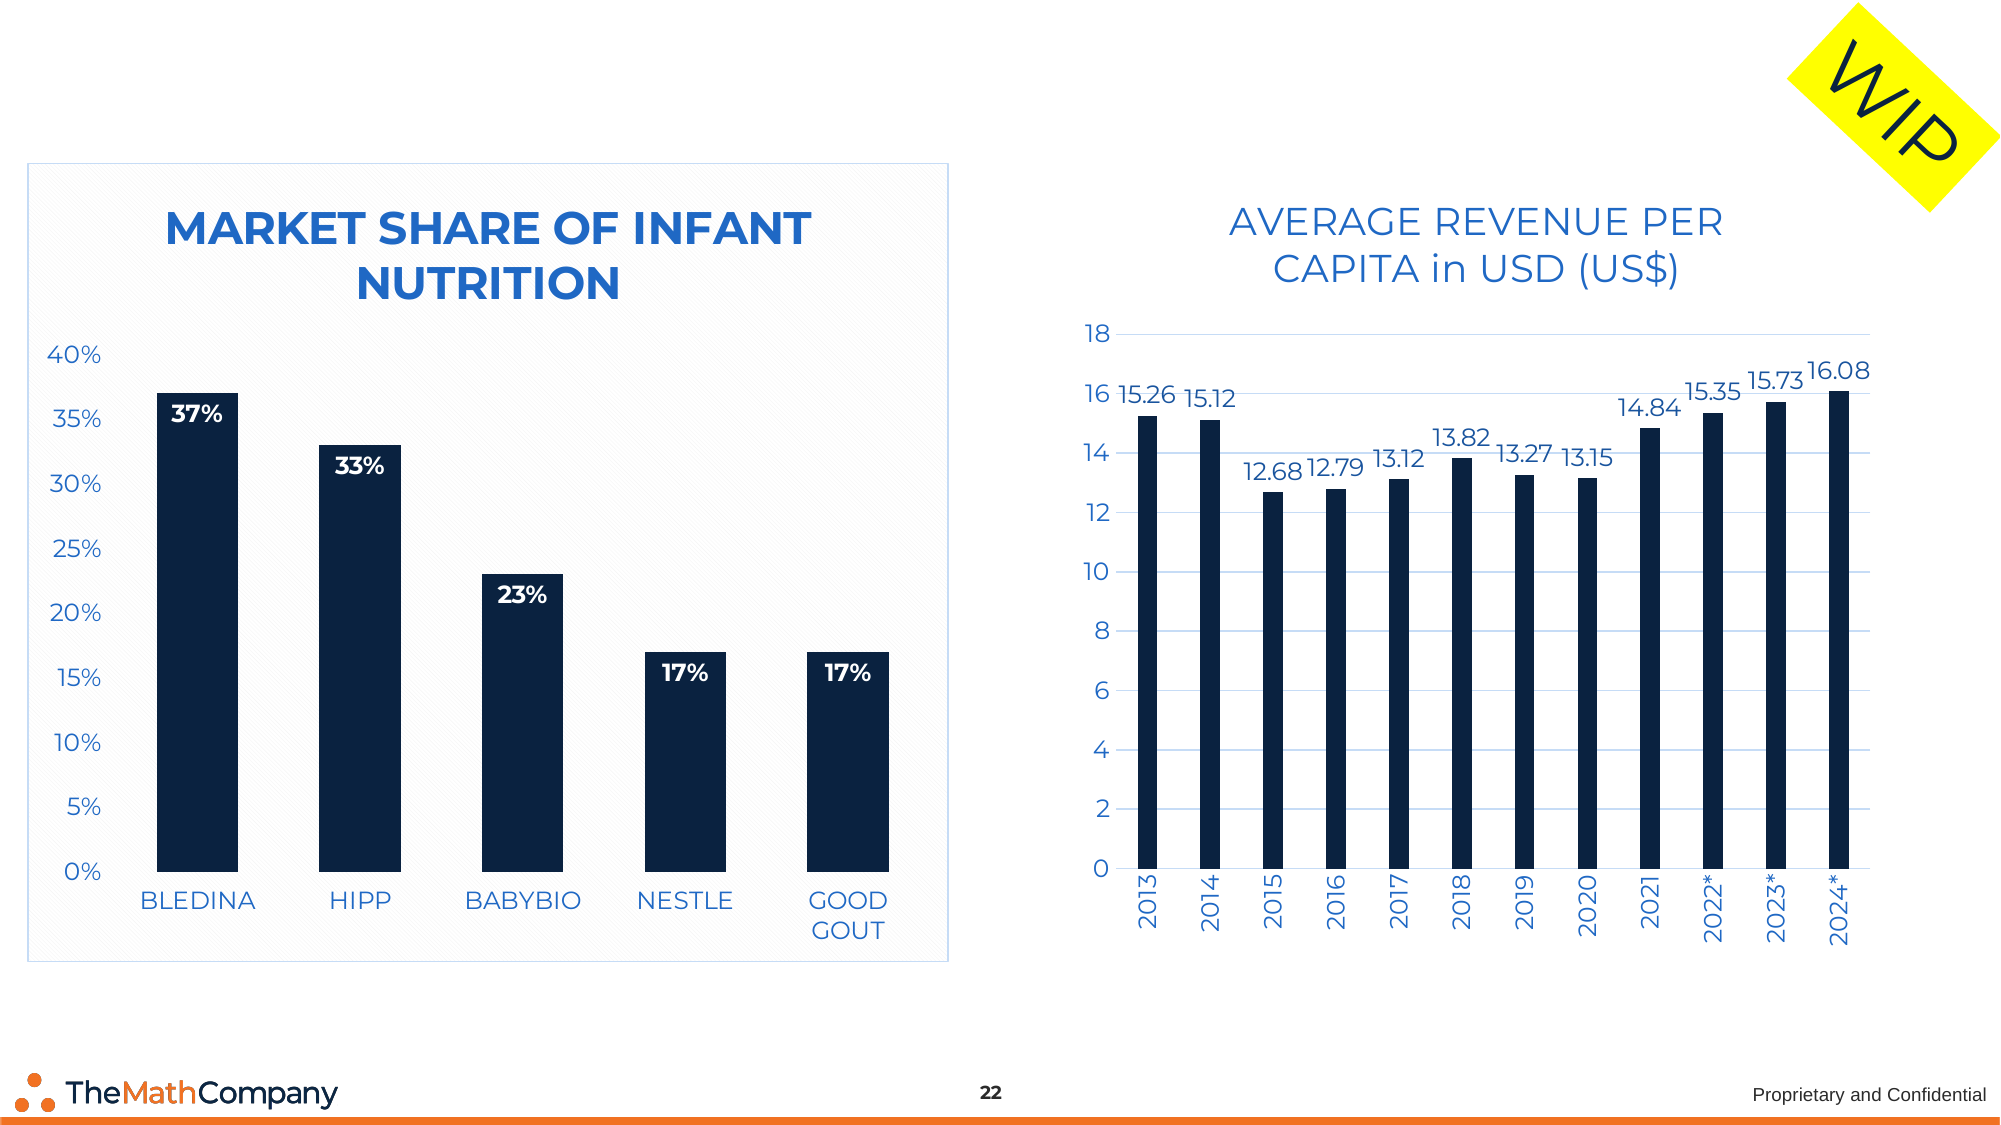

WIP

### Chart: MARKET SHARE OF INFANT NUTRITION

| Category | Sales |
|---|---|
| BLEDINA | 0.37 |
| HIPP | 0.33 |
| BABYBIO | 0.23 |
| NESTLE | 0.17 |
| GOOD GOUT | 0.17 |

### Chart: AVERAGE REVENUE PER CAPITA in USD (US$)

| Category | Series 1 |
|---|---|
| 2013 | 15.26 |
| 2014 | 15.12 |
| 2015 | 12.68 |
| 2016 | 12.79 |
| 2017 | 13.12 |
| 2018 | 13.82 |
| 2019 | 13.27 |
| 2020 | 13.15 |
| 2021 | 14.84 |
| 2022* | 15.35 |
| 2023* | 15.73 |
| 2024* | 16.08 |
22
Proprietary and Confidential